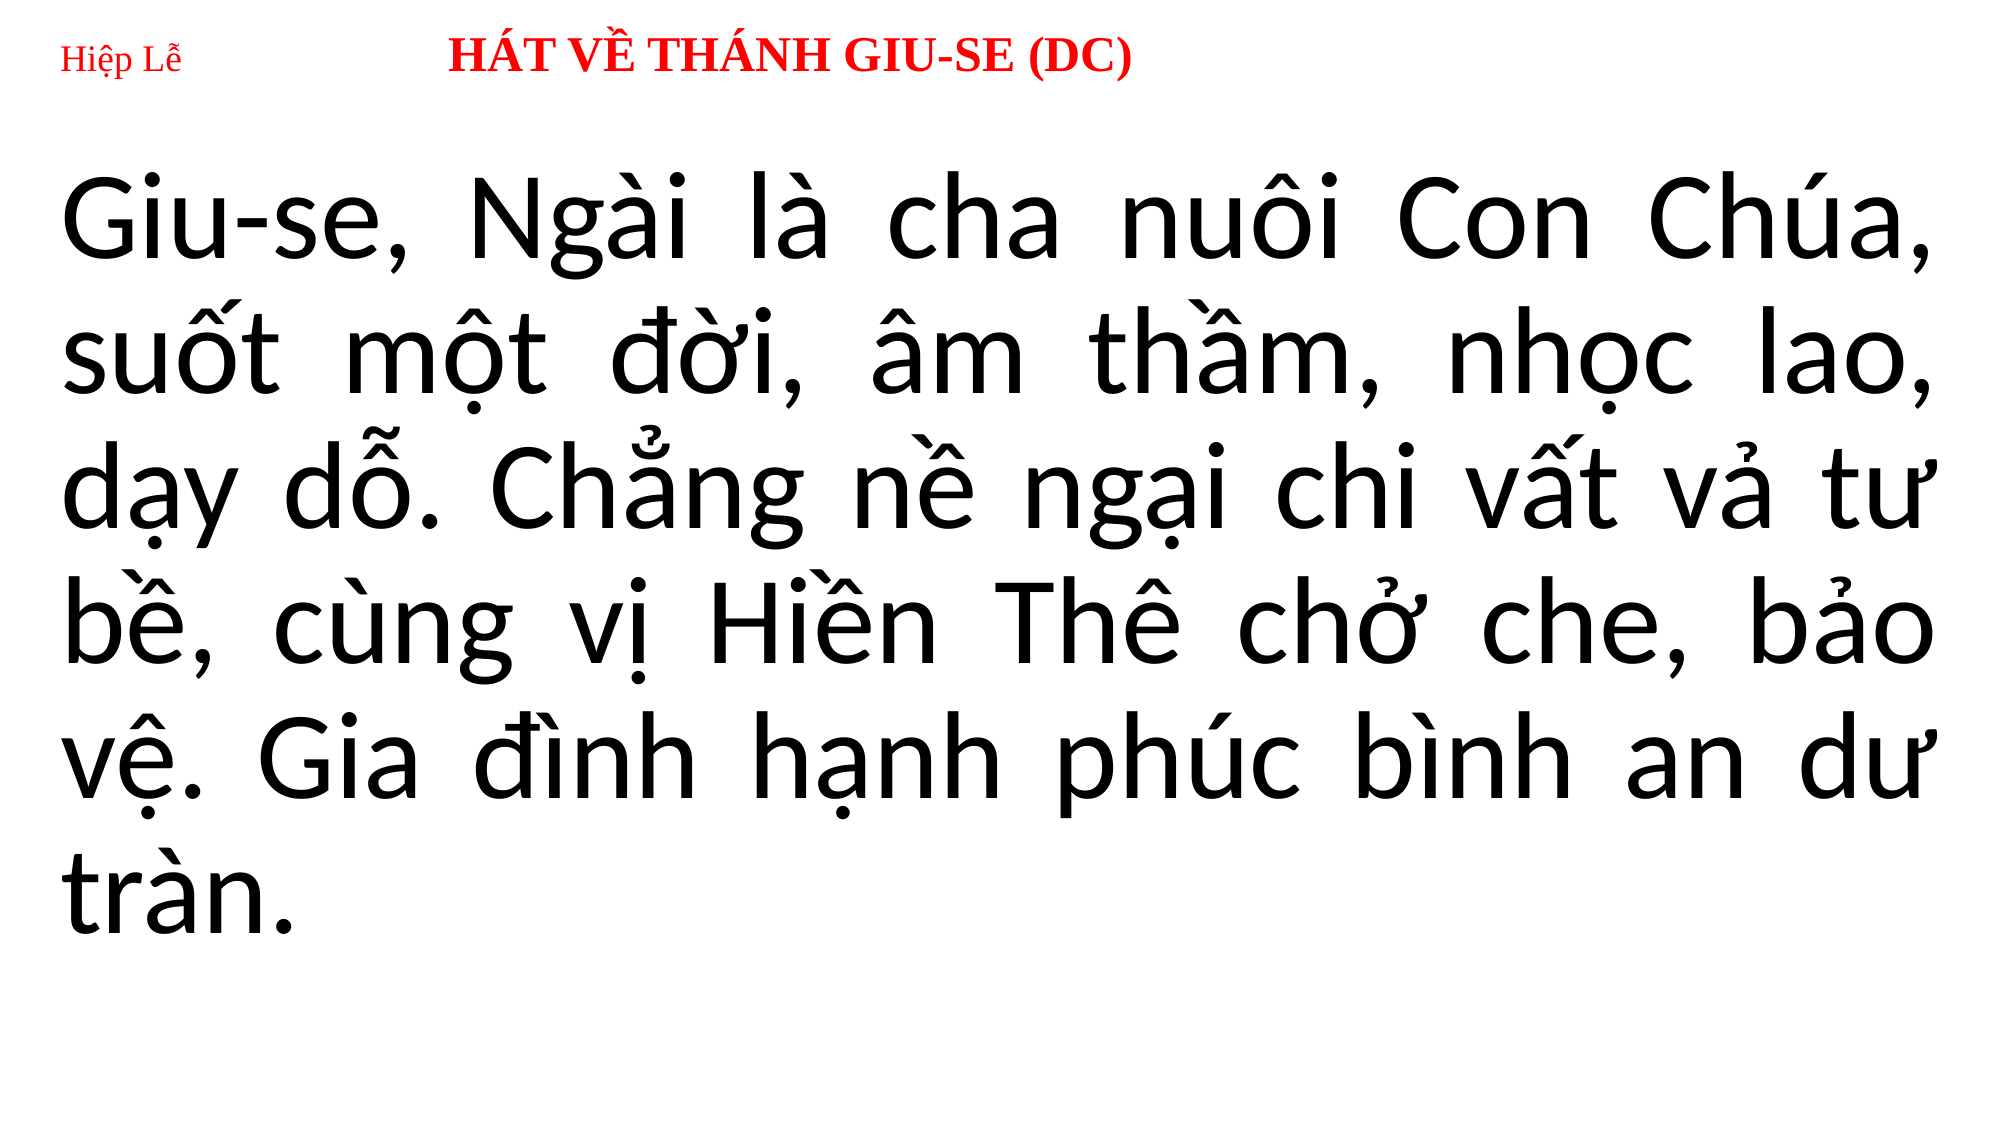

# Hiệp Lễ                            HÁT VỀ THÁNH GIU-SE (DC)
Giu-se, Ngài là cha nuôi Con Chúa, suốt một đời, âm thầm, nhọc lao, dạy dỗ. Chẳng nề ngại chi vất vả tư bề, cùng vị Hiền Thê chở che, bảo vệ. Gia đình hạnh phúc bình an dư tràn.